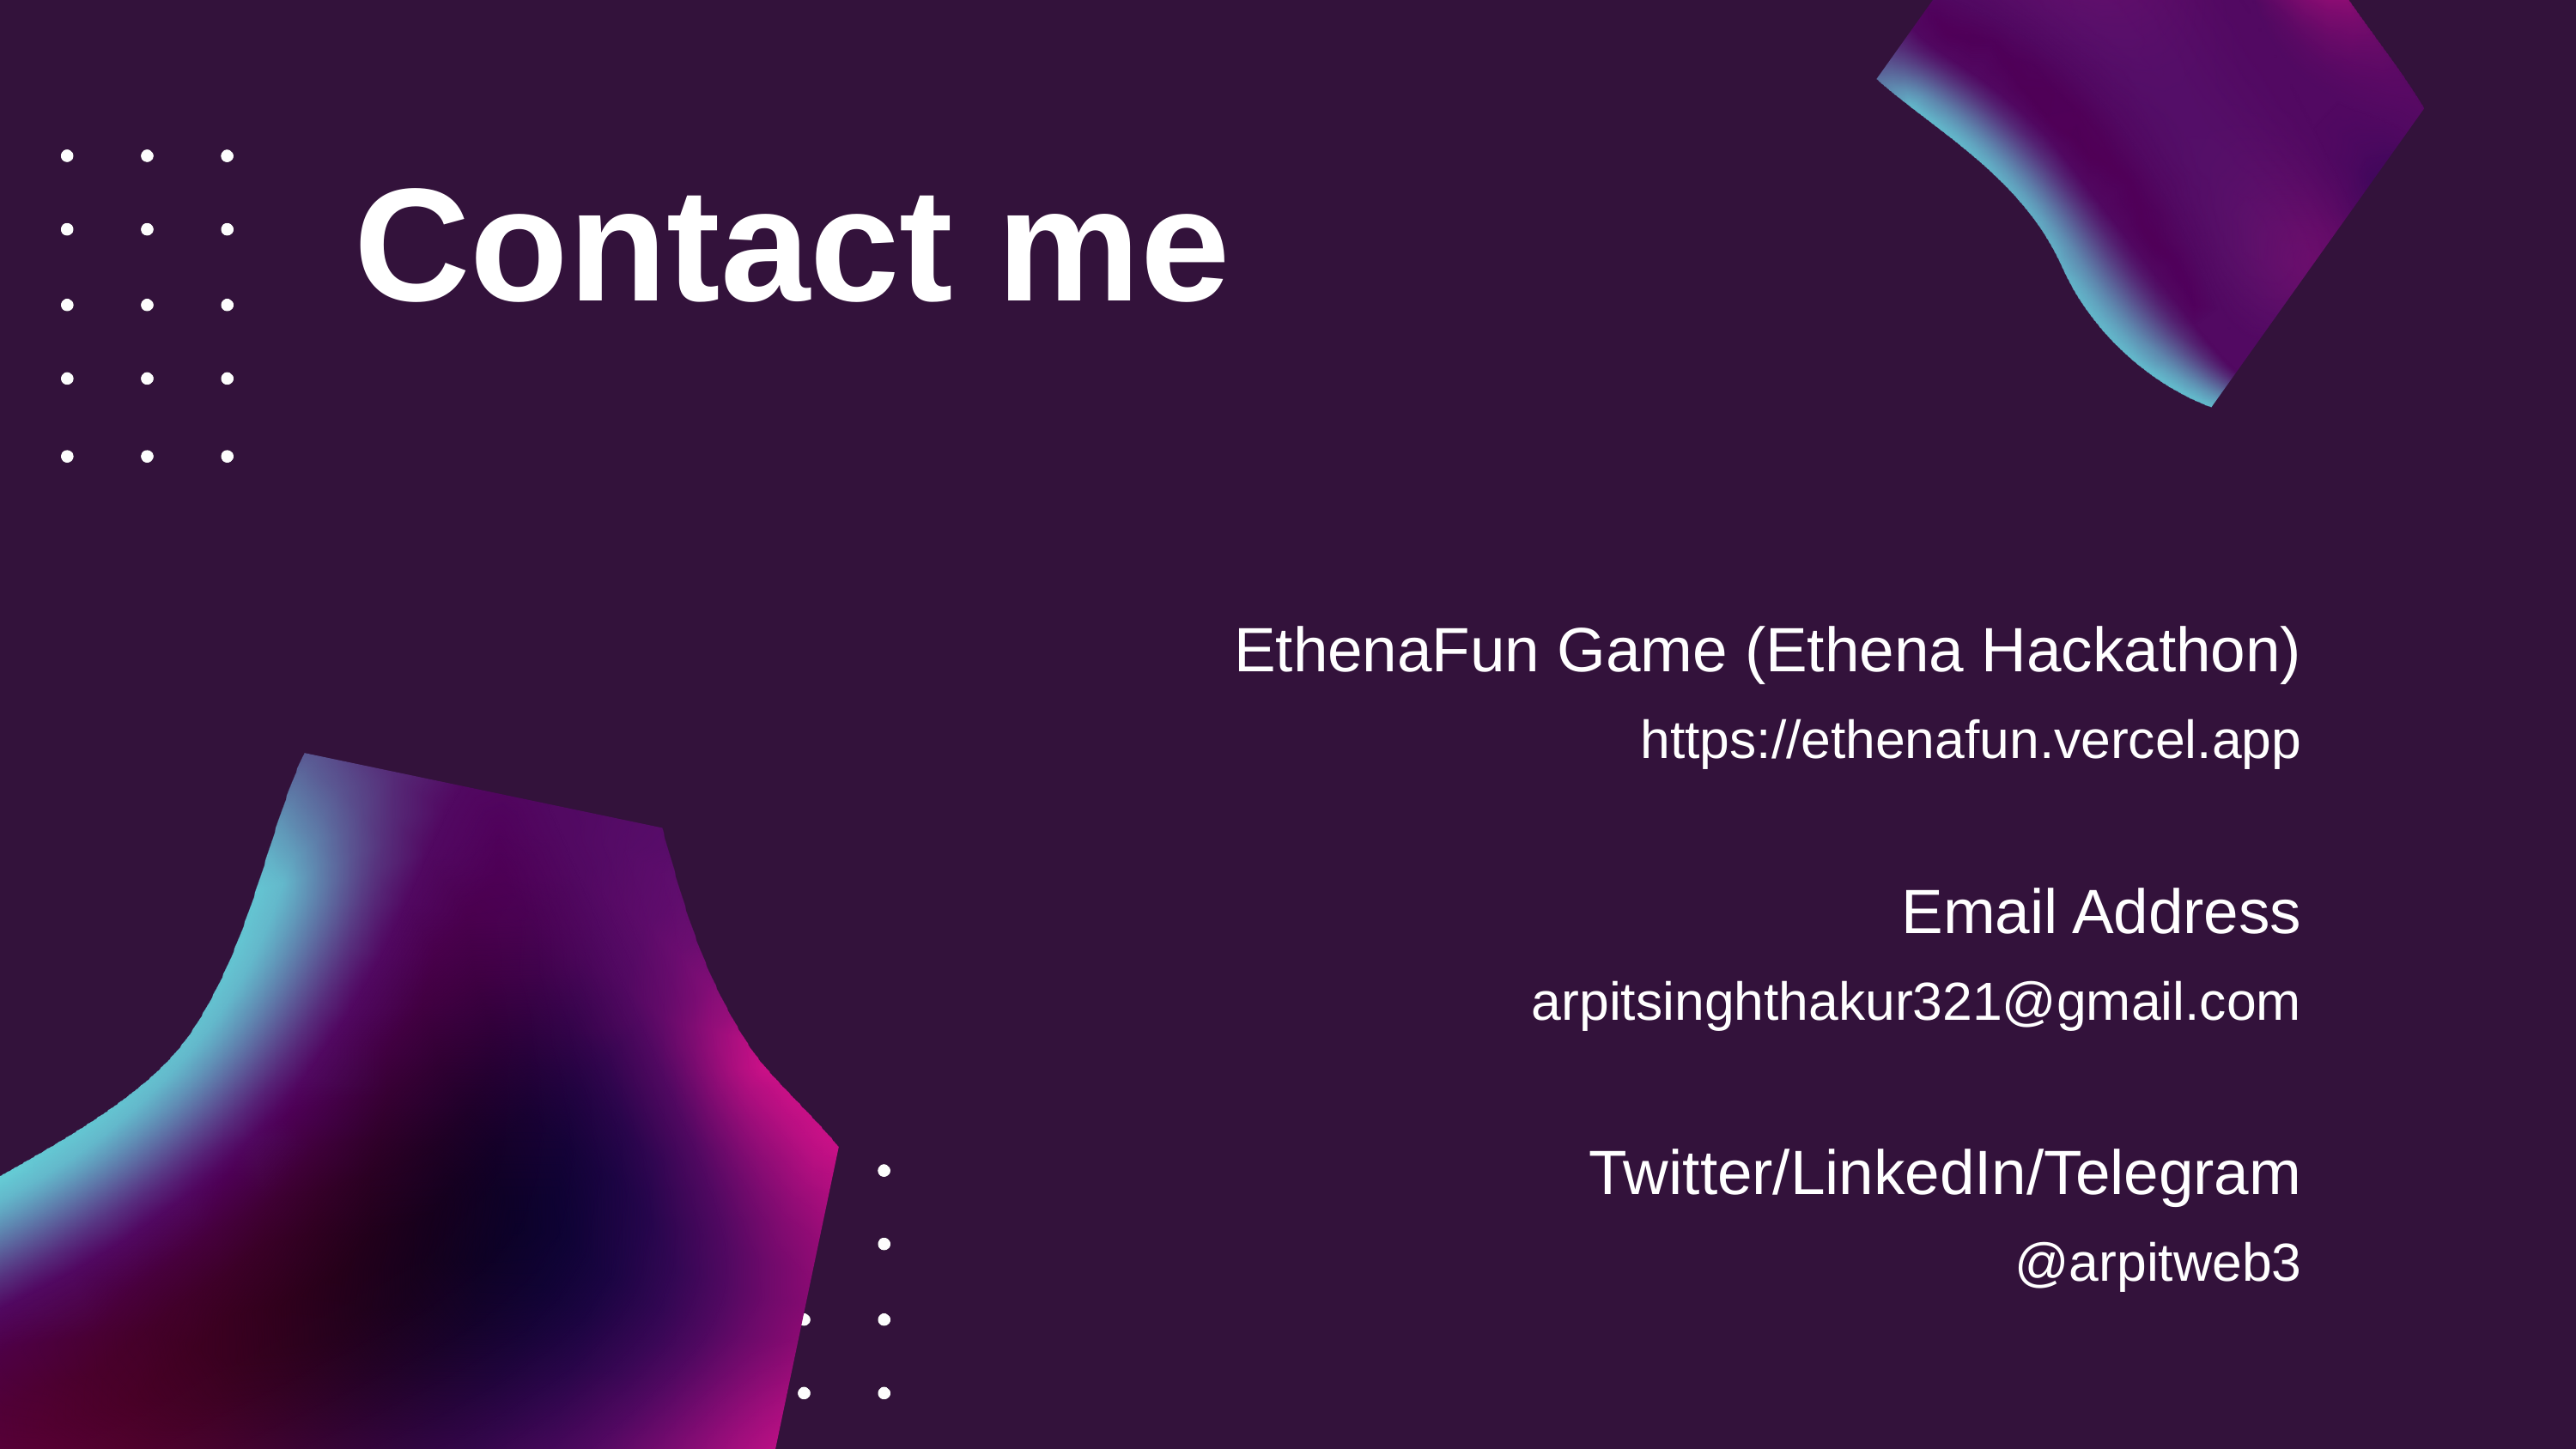

Contact me
EthenaFun Game (Ethena Hackathon)
https://ethenafun.vercel.app
Email Address
arpitsinghthakur321@gmail.com
Twitter/LinkedIn/Telegram
@arpitweb3